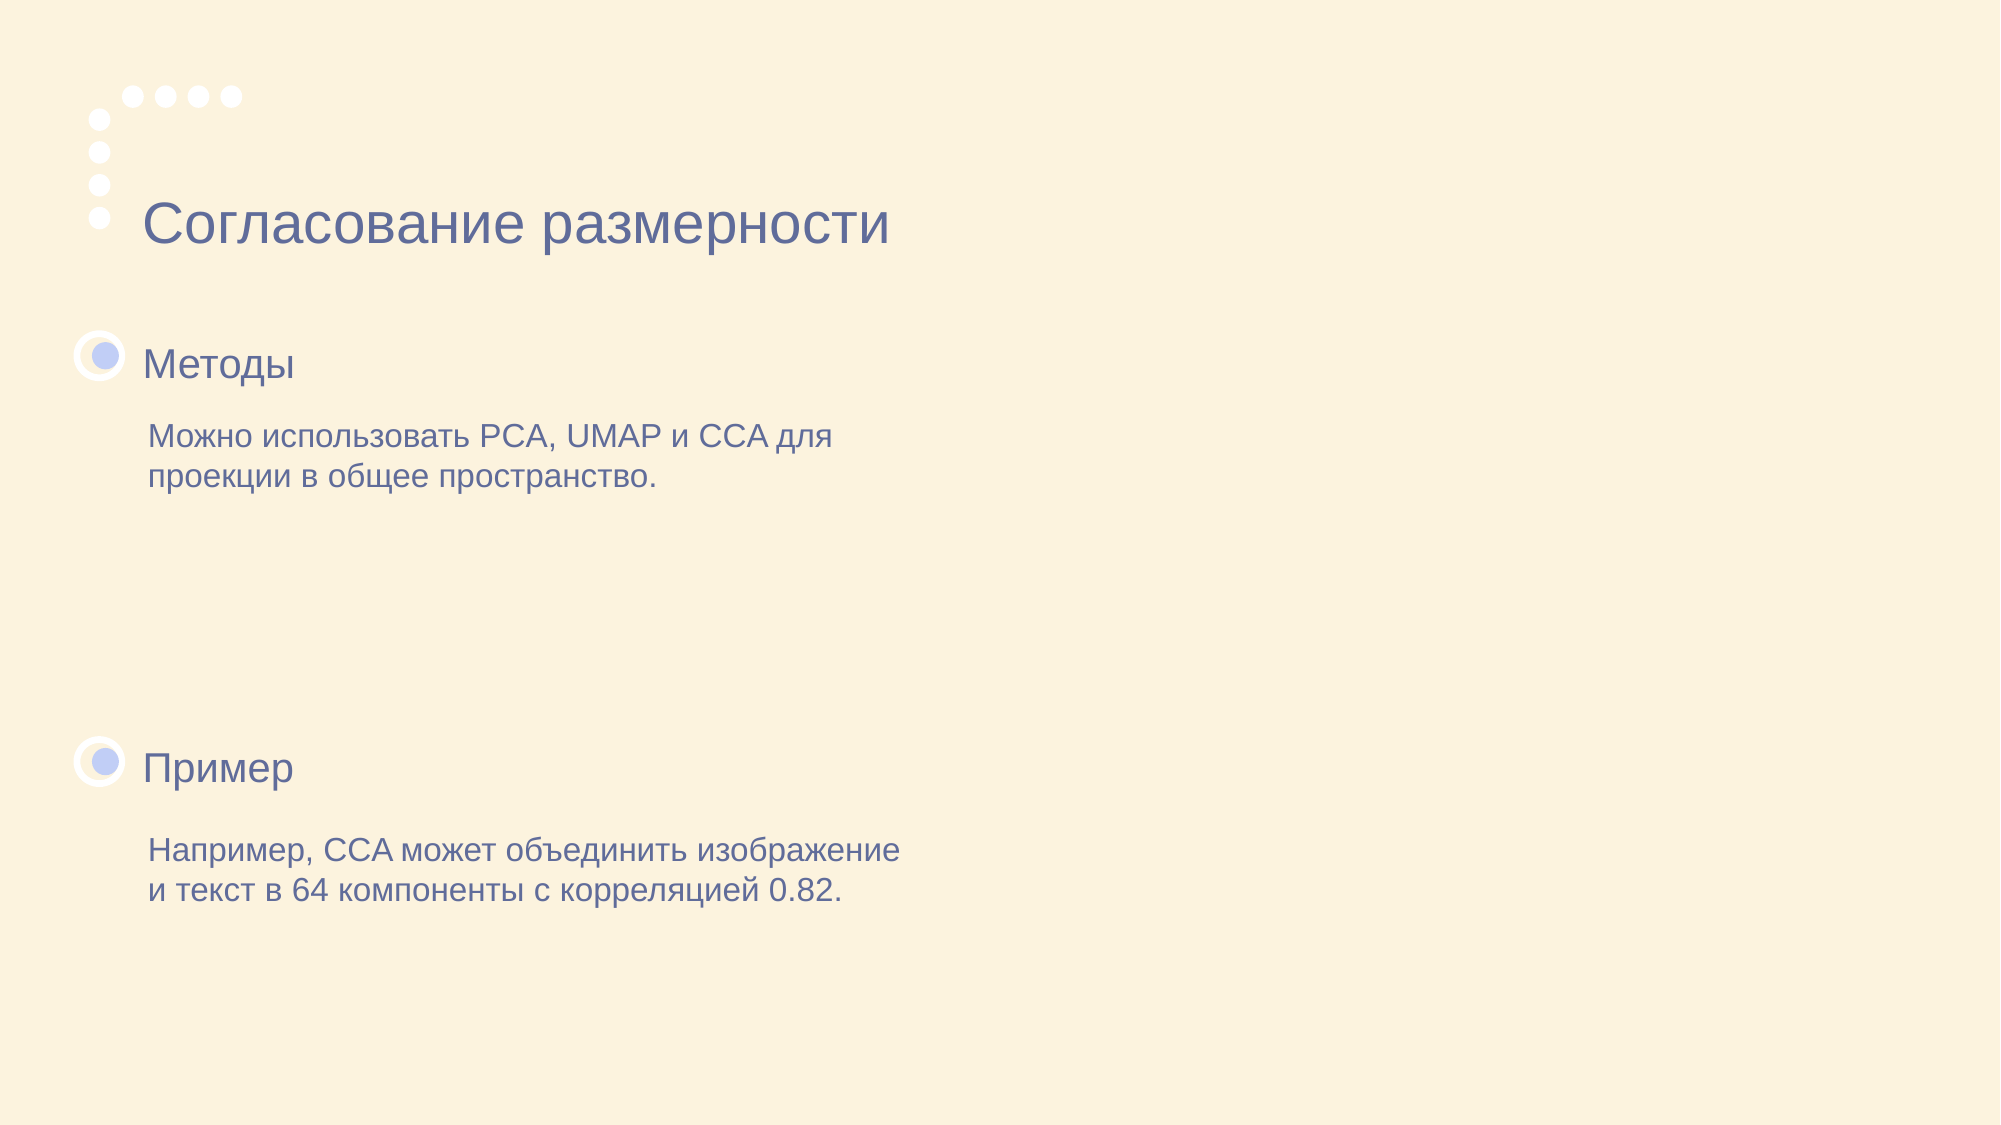

Согласование размерности

Методы

Можно использовать PCA, UMAP и CCA для проекции в общее пространство.
Пример

Например, CCA может объединить изображение и текст в 64 компоненты с корреляцией 0.82.